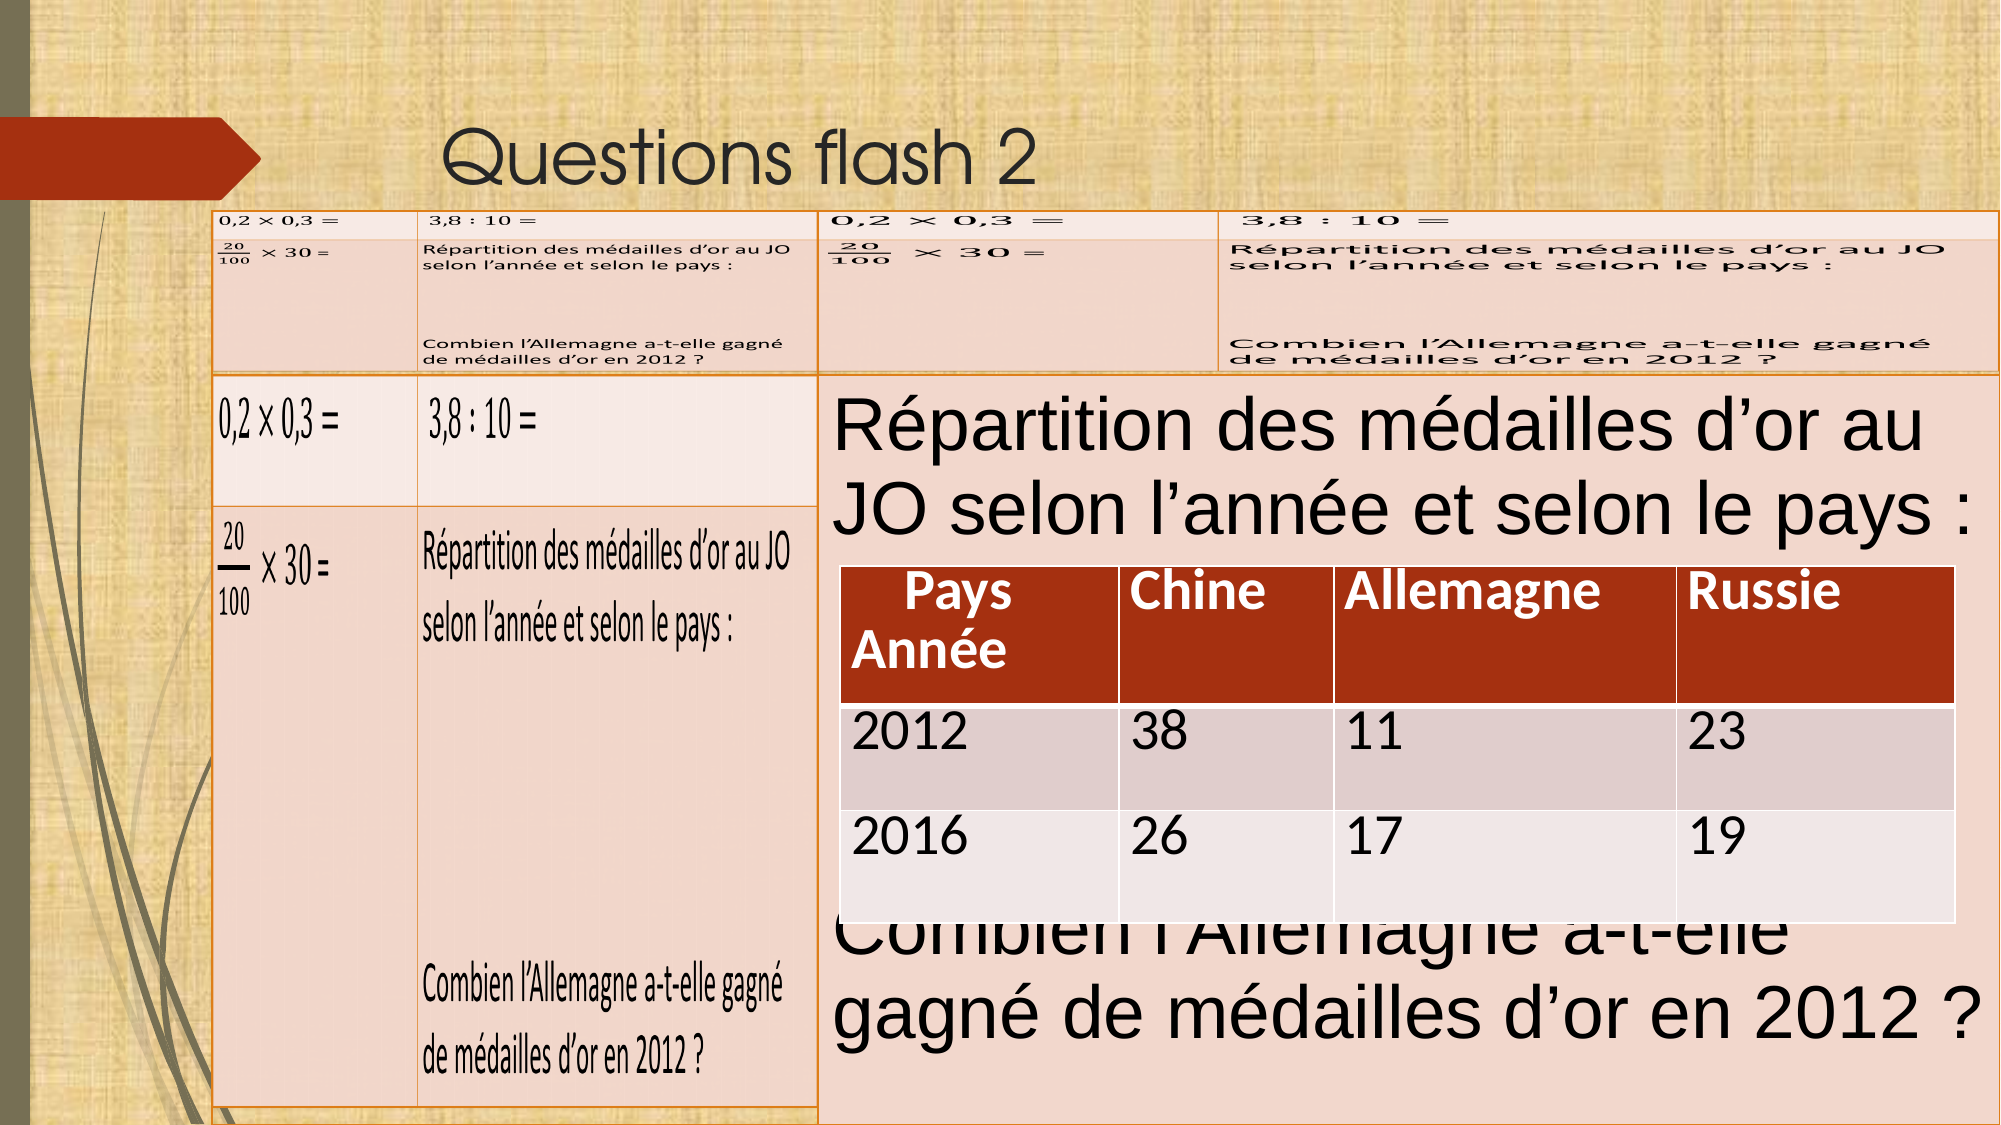

# Questions flash 2
|  |  |
| --- | --- |
|  | Répartition des médailles d’or au JO selon l’année et selon le pays : Combien l’Allemagne a-t-elle gagné de médailles d’or en 2012 ? |
| Pays Année | Chine | Allemagne | Russie |
| --- | --- | --- | --- |
| 2012 | 38 | 11 | 23 |
| 2016 | 26 | 17 | 19 |